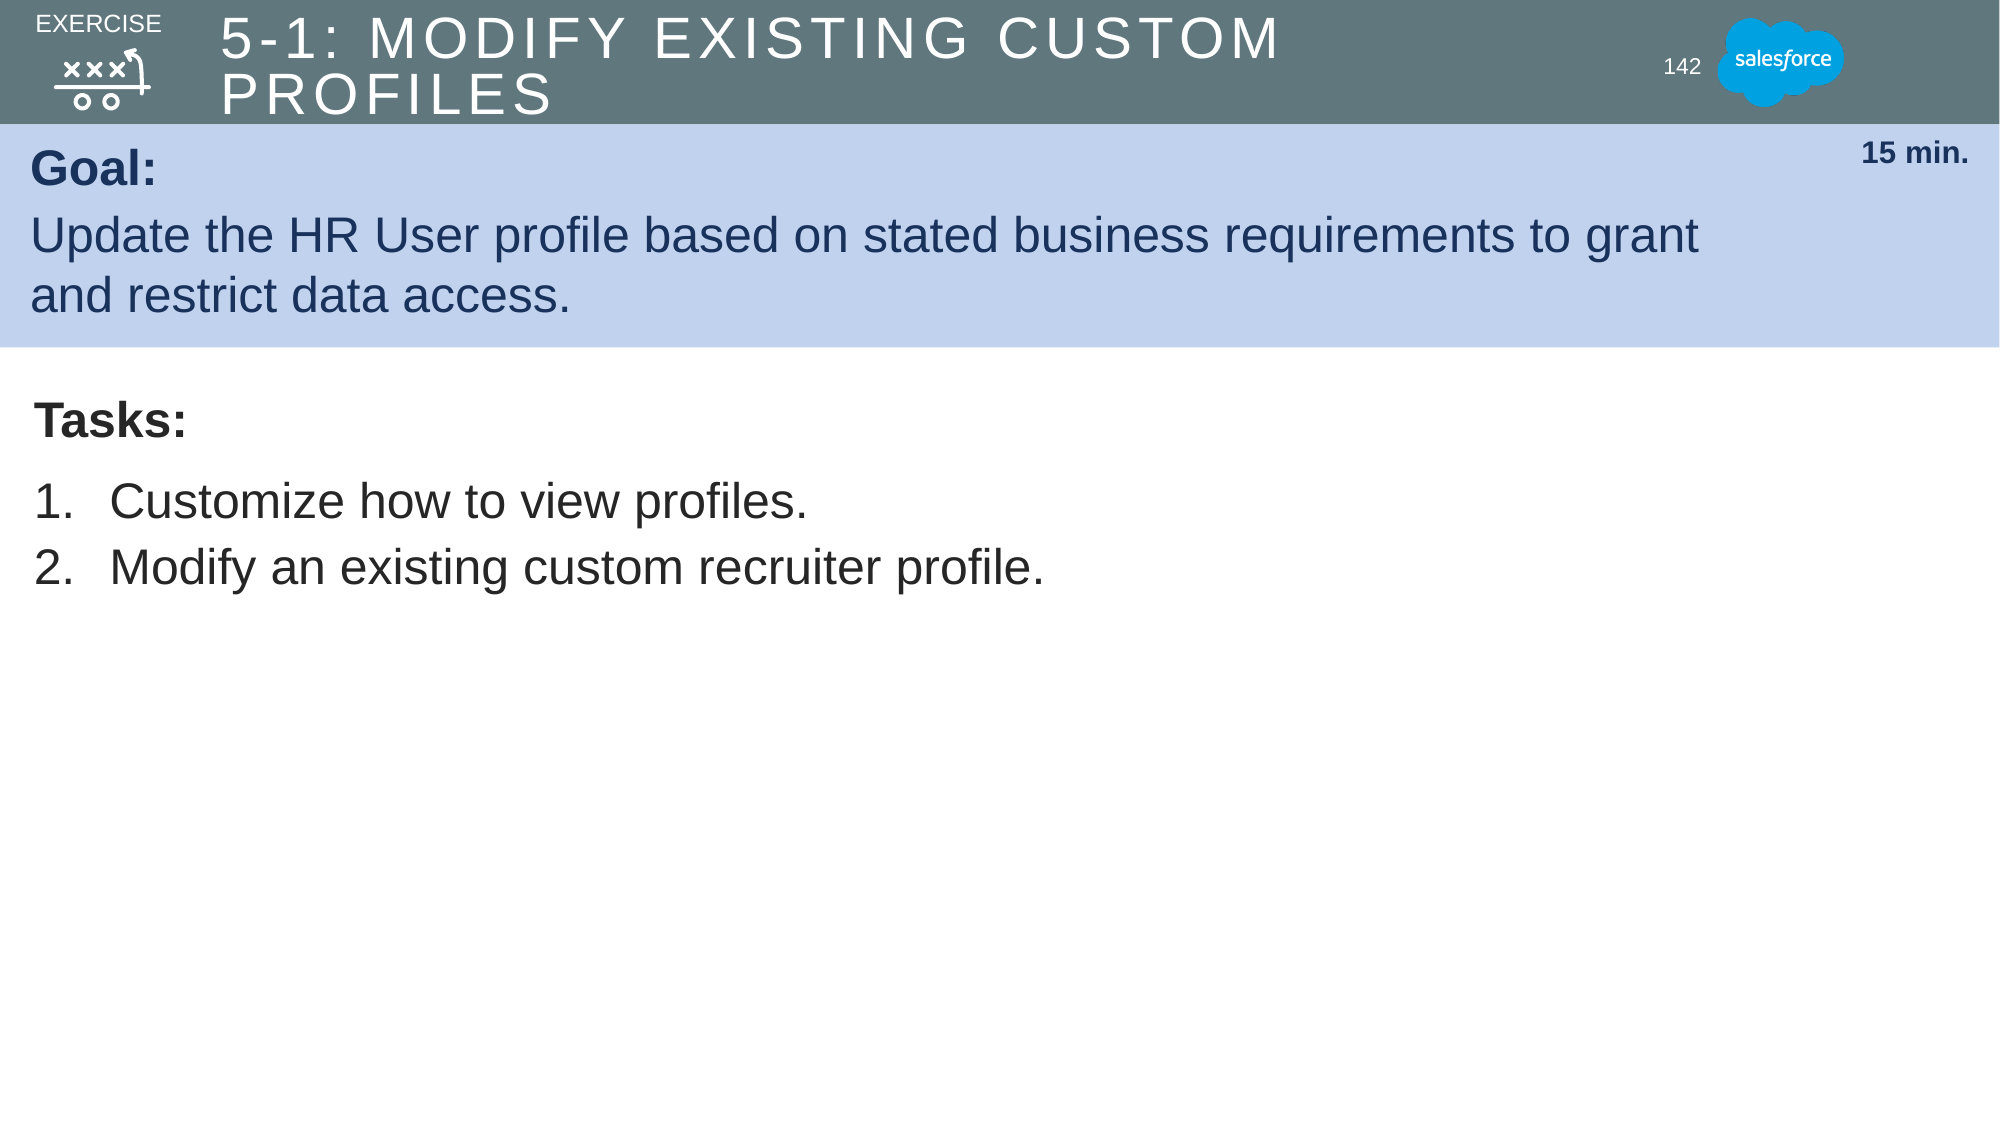

EXERCISE

# 5-1: Modify existing Custom profiles
142
Goal:
Update the HR User profile based on stated business requirements to grant
and restrict data access.
15 min.
Tasks:
Customize how to view profiles.
Modify an existing custom recruiter profile.